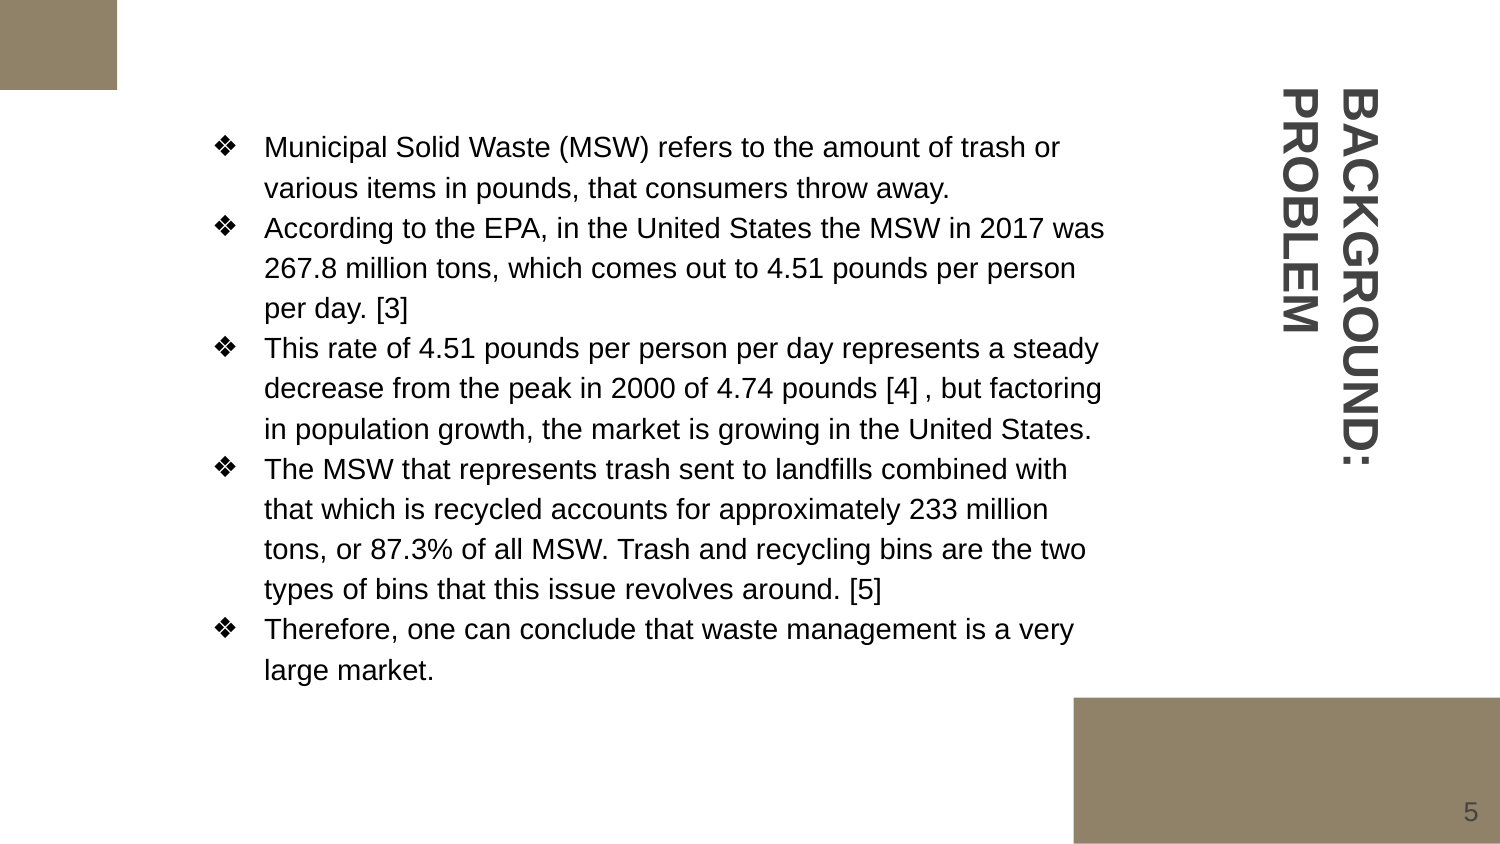

Municipal Solid Waste (MSW) refers to the amount of trash or various items in pounds, that consumers throw away.
According to the EPA, in the United States the MSW in 2017 was 267.8 million tons, which comes out to 4.51 pounds per person per day. [3]
This rate of 4.51 pounds per person per day represents a steady decrease from the peak in 2000 of 4.74 pounds [4] , but factoring in population growth, the market is growing in the United States.
The MSW that represents trash sent to landfills combined with that which is recycled accounts for approximately 233 million tons, or 87.3% of all MSW. Trash and recycling bins are the two types of bins that this issue revolves around. [5]
Therefore, one can conclude that waste management is a very large market.
# BACKGROUND:
PROBLEM

5